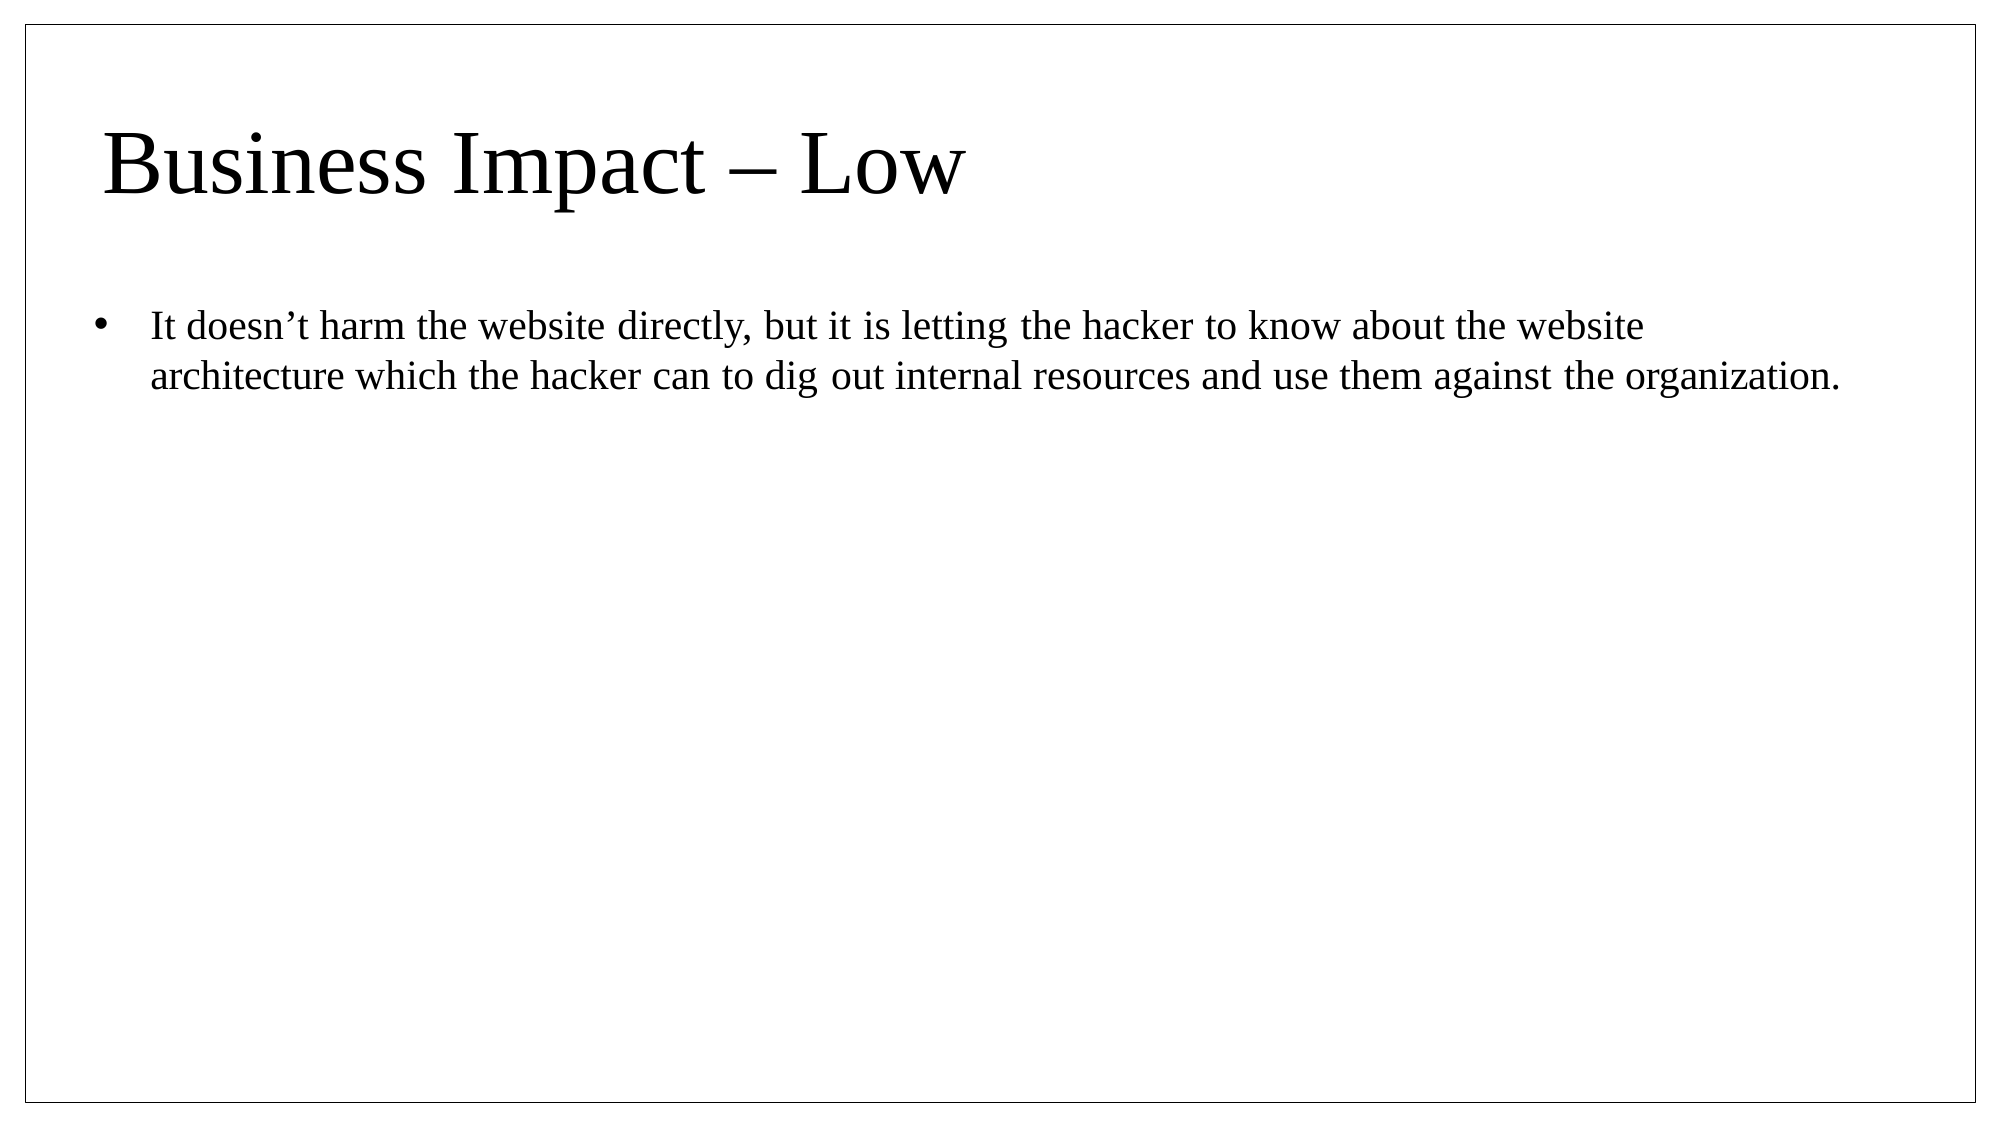

# Business Impact – Low
It doesn’t harm the website directly, but it is letting the hacker to know about the website architecture which the hacker can to dig out internal resources and use them against the organization.